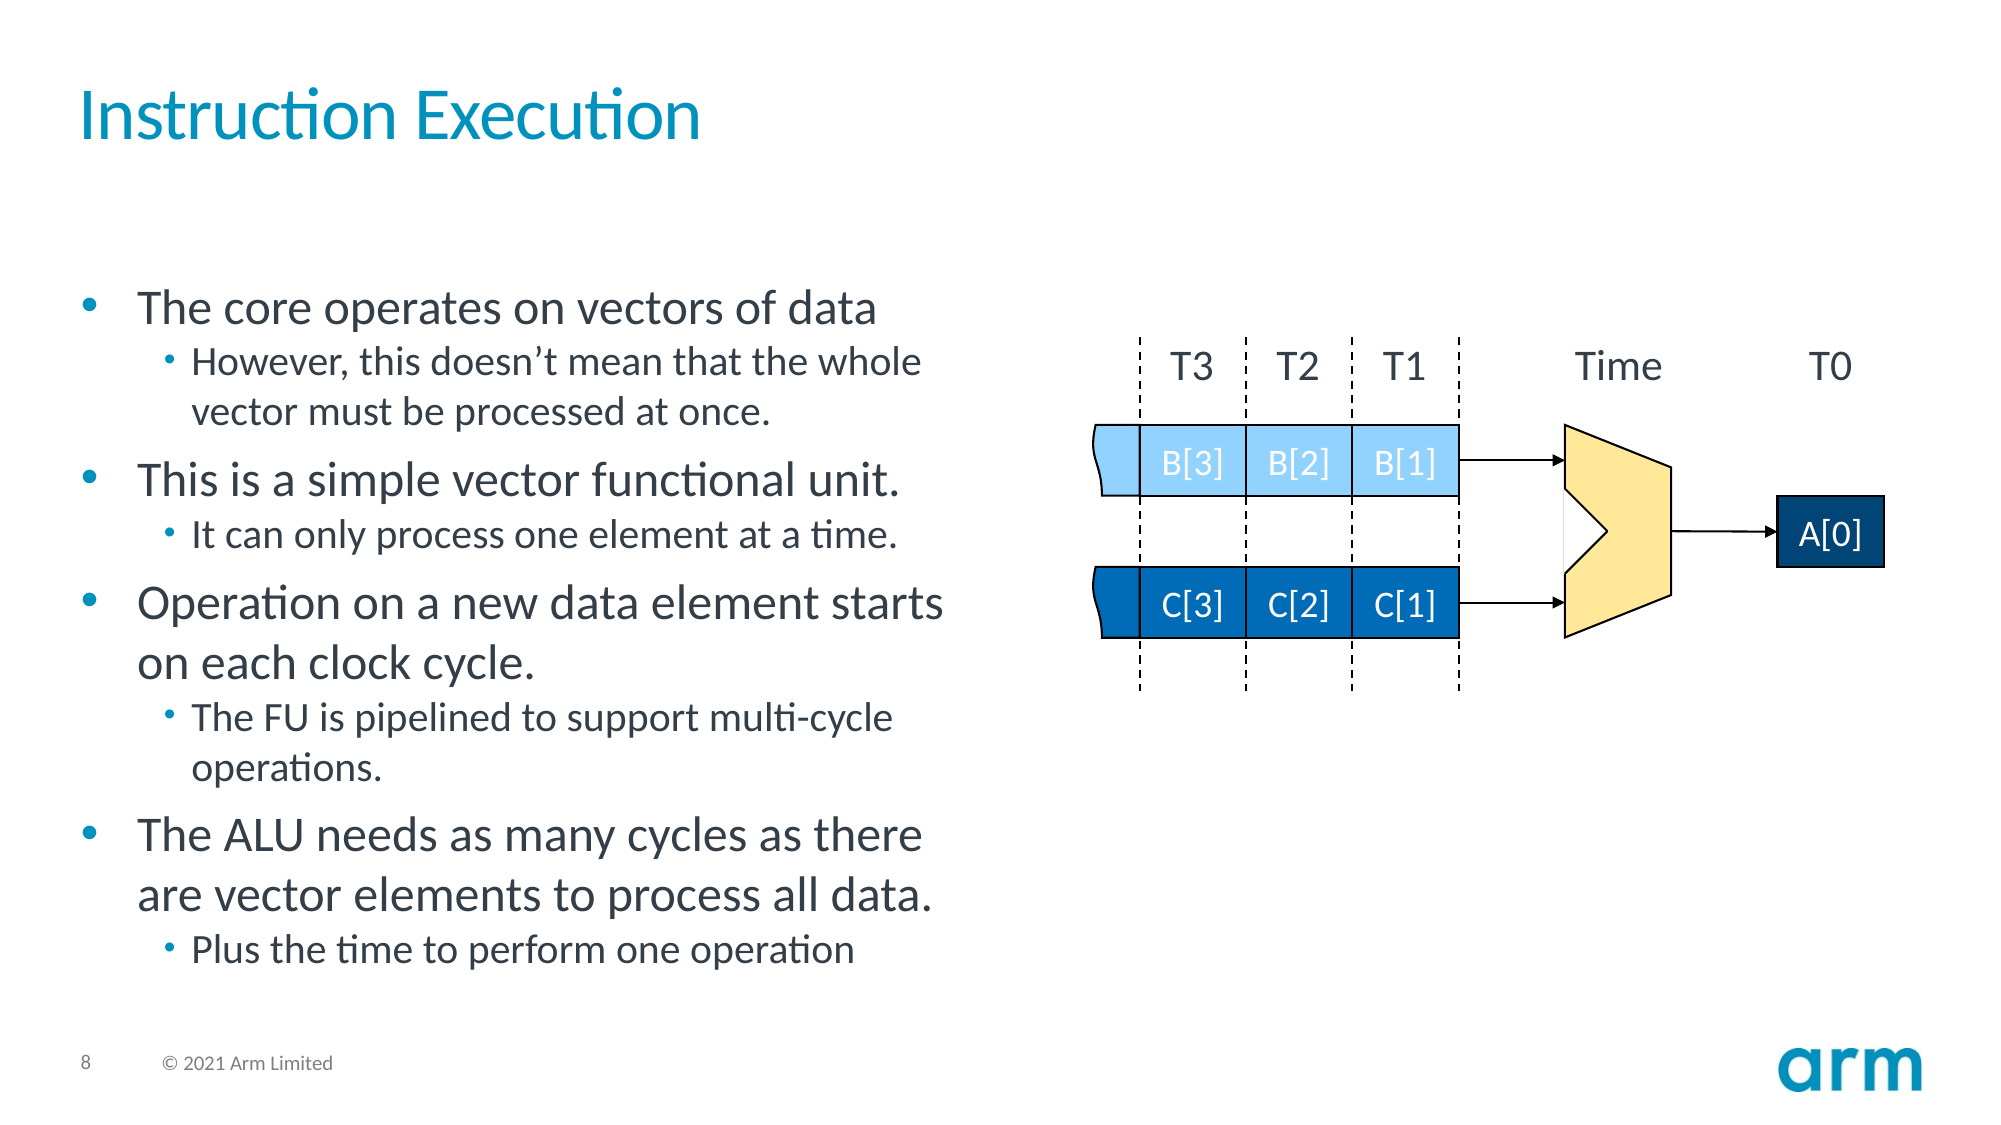

# Instruction Execution
The core operates on vectors of data
However, this doesn’t mean that the whole vector must be processed at once.
This is a simple vector functional unit.
It can only process one element at a time.
Operation on a new data element starts on each clock cycle.
The FU is pipelined to support multi-cycle operations.
The ALU needs as many cycles as there are vector elements to process all data.
Plus the time to perform one operation
T3
T0
T2
T1
Time
B[3]
B[2]
B[1]

A[0]
C[3]
C[2]
C[1]